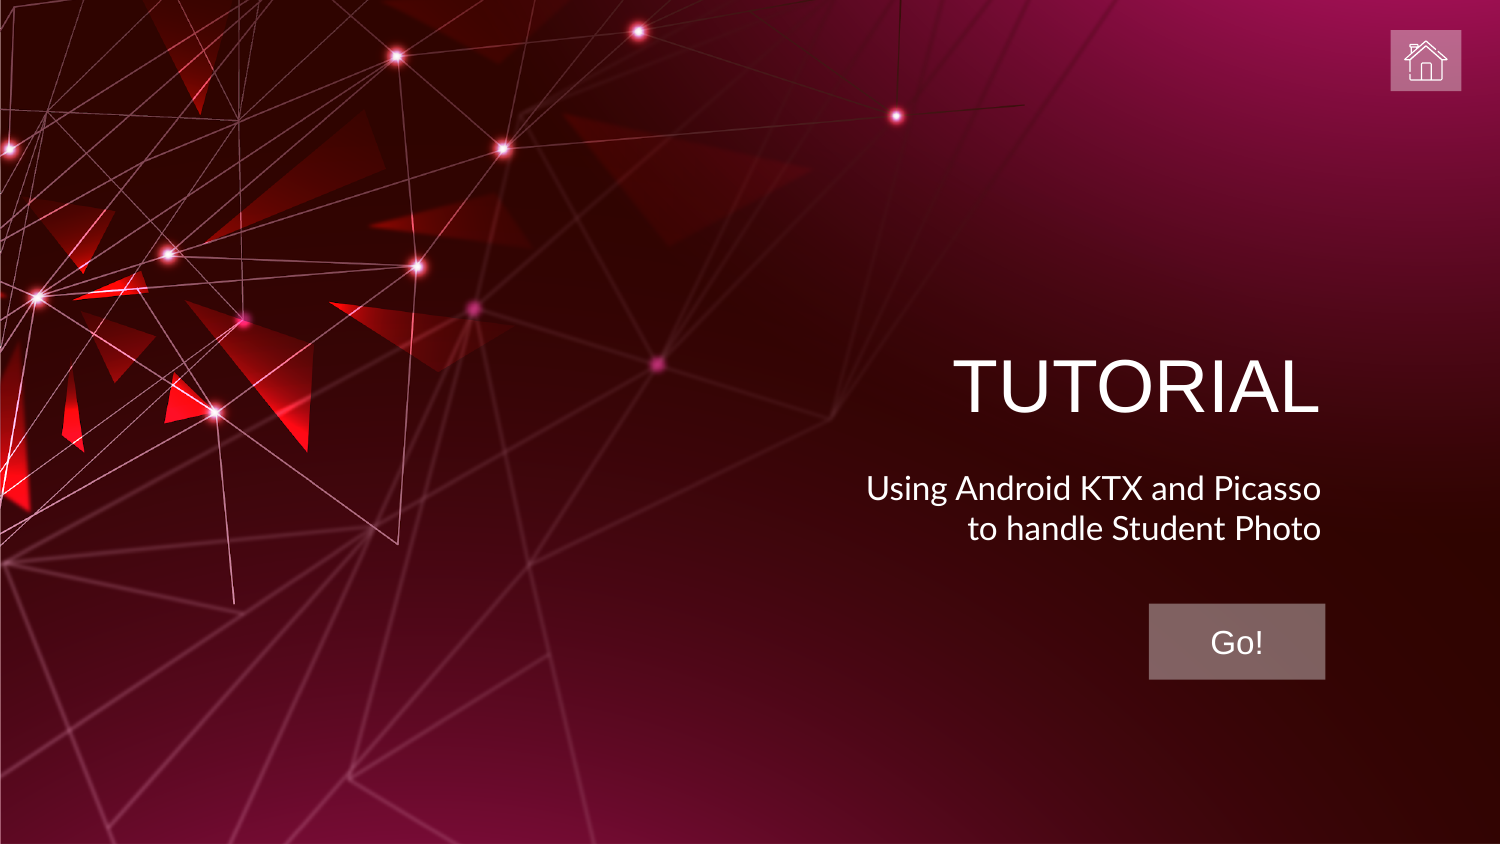

# TUTORIAL
Using Android KTX and Picasso to handle Student Photo

Go!